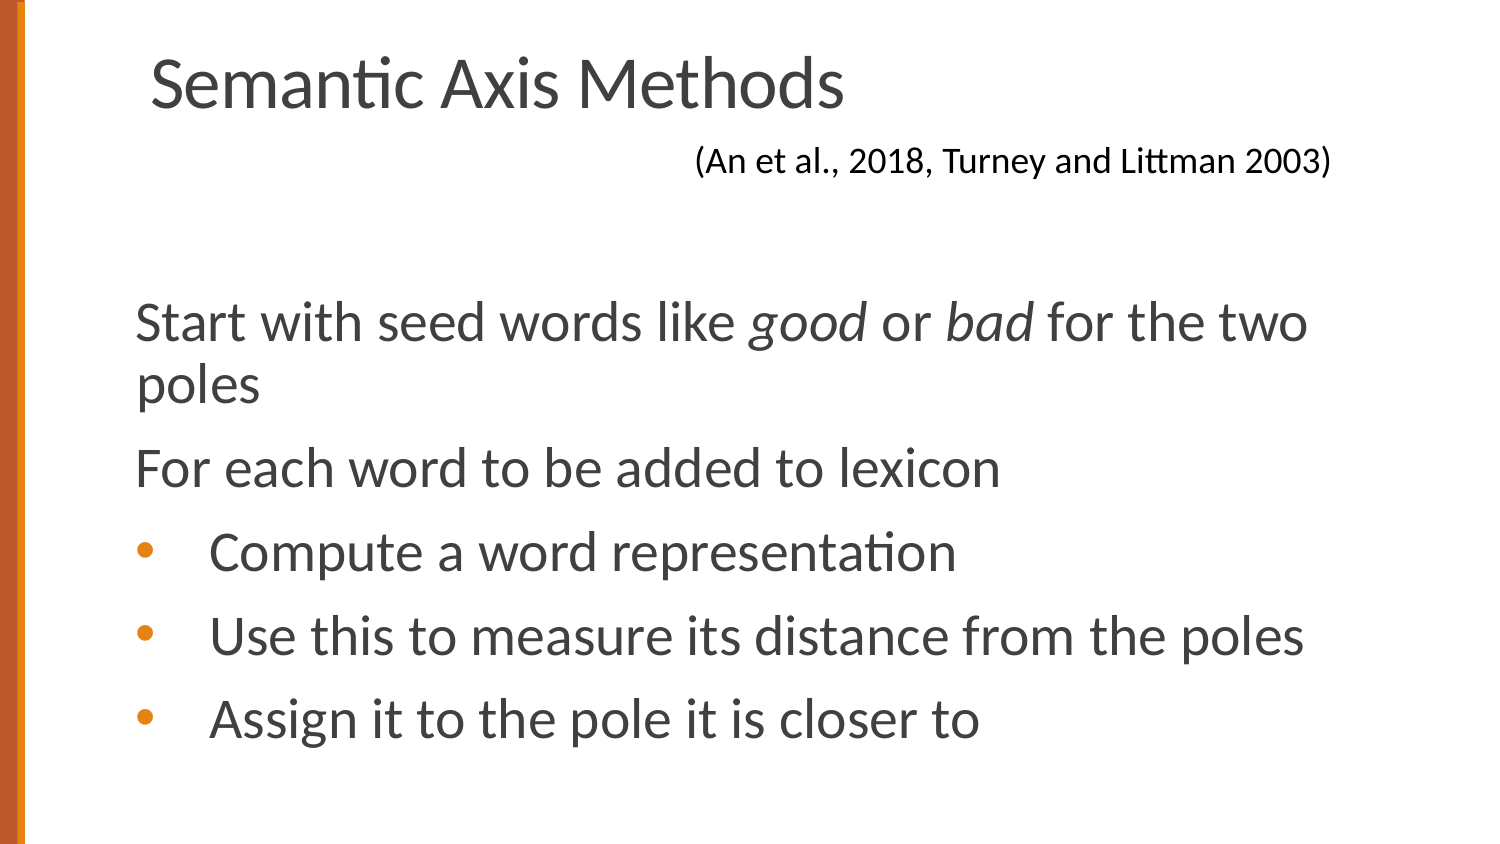

# Semantic Axis Methods
(An et al., 2018, Turney and Littman 2003)
Start with seed words like good or bad for the two poles
For each word to be added to lexicon
Compute a word representation
Use this to measure its distance from the poles
Assign it to the pole it is closer to